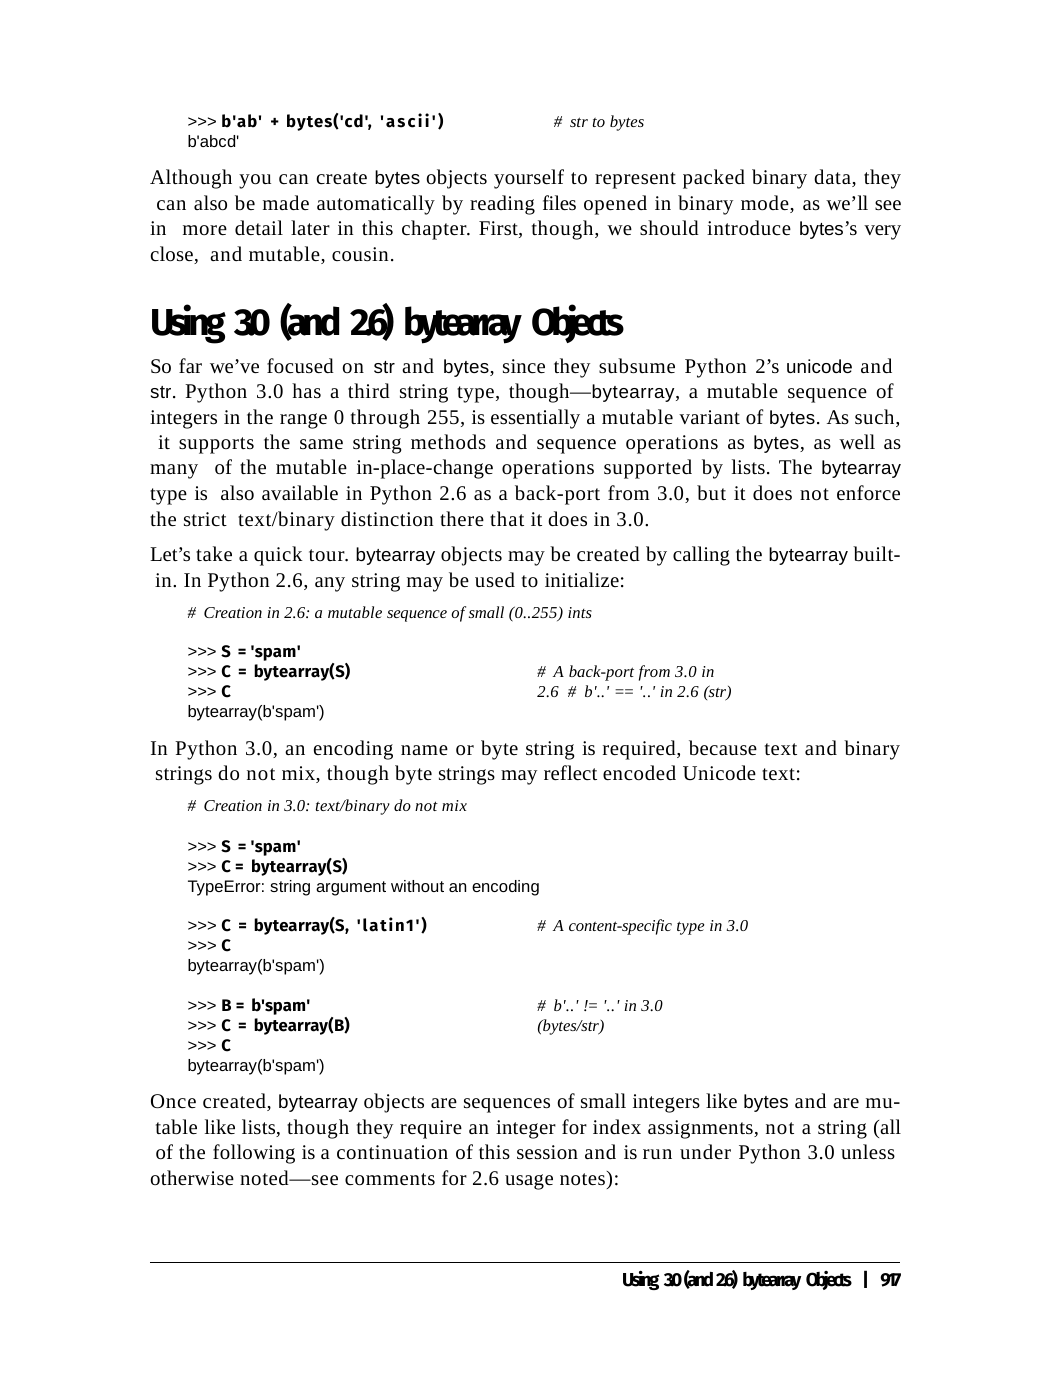

>>> b'ab' + bytes('cd', 'ascii')
b'abcd'
# str to bytes
Although you can create bytes objects yourself to represent packed binary data, they  can also be made automatically by reading files opened in binary mode, as we’ll see in  more detail later in this chapter. First, though, we should introduce bytes’s very close,  and mutable, cousin.

Using 3.0 (and 2.6) bytearray Objects
So far we’ve focused on str and bytes, since they subsume Python 2’s unicode and  str. Python 3.0 has a third string type, though—bytearray, a mutable sequence of  integers in the range 0 through 255, is essentially a mutable variant of bytes. As such,  it supports the same string methods and sequence operations as bytes, as well as many  of the mutable in-place-change operations supported by lists. The bytearray type is  also available in Python 2.6 as a back-port from 3.0, but it does not enforce the strict  text/binary distinction there that it does in 3.0.
Let’s take a quick tour. bytearray objects may be created by calling the bytearray built-  in. In Python 2.6, any string may be used to initialize:
# Creation in 2.6: a mutable sequence of small (0..255) ints
>>> S = 'spam'
>>> C = bytearray(S)
>>> C
bytearray(b'spam')
# A back-port from 3.0 in 2.6  # b'..' == '..' in 2.6 (str)
In Python 3.0, an encoding name or byte string is required, because text and binary  strings do not mix, though byte strings may reflect encoded Unicode text:
# Creation in 3.0: text/binary do not mix

>>> S = 'spam'
>>> C = bytearray(S)
TypeError: string argument without an encoding
>>> C = bytearray(S, 'latin1')
>>> C
bytearray(b'spam')
# A content-specific type in 3.0
>>> B = b'spam'
>>> C = bytearray(B)
>>> C
bytearray(b'spam')
# b'..' != '..' in 3.0 (bytes/str)
Once created, bytearray objects are sequences of small integers like bytes and are mu-  table like lists, though they require an integer for index assignments, not a string (all  of the following is a continuation of this session and is run under Python 3.0 unless  otherwise noted—see comments for 2.6 usage notes):

Using 3.0 (and 2.6) bytearray Objects  | 917